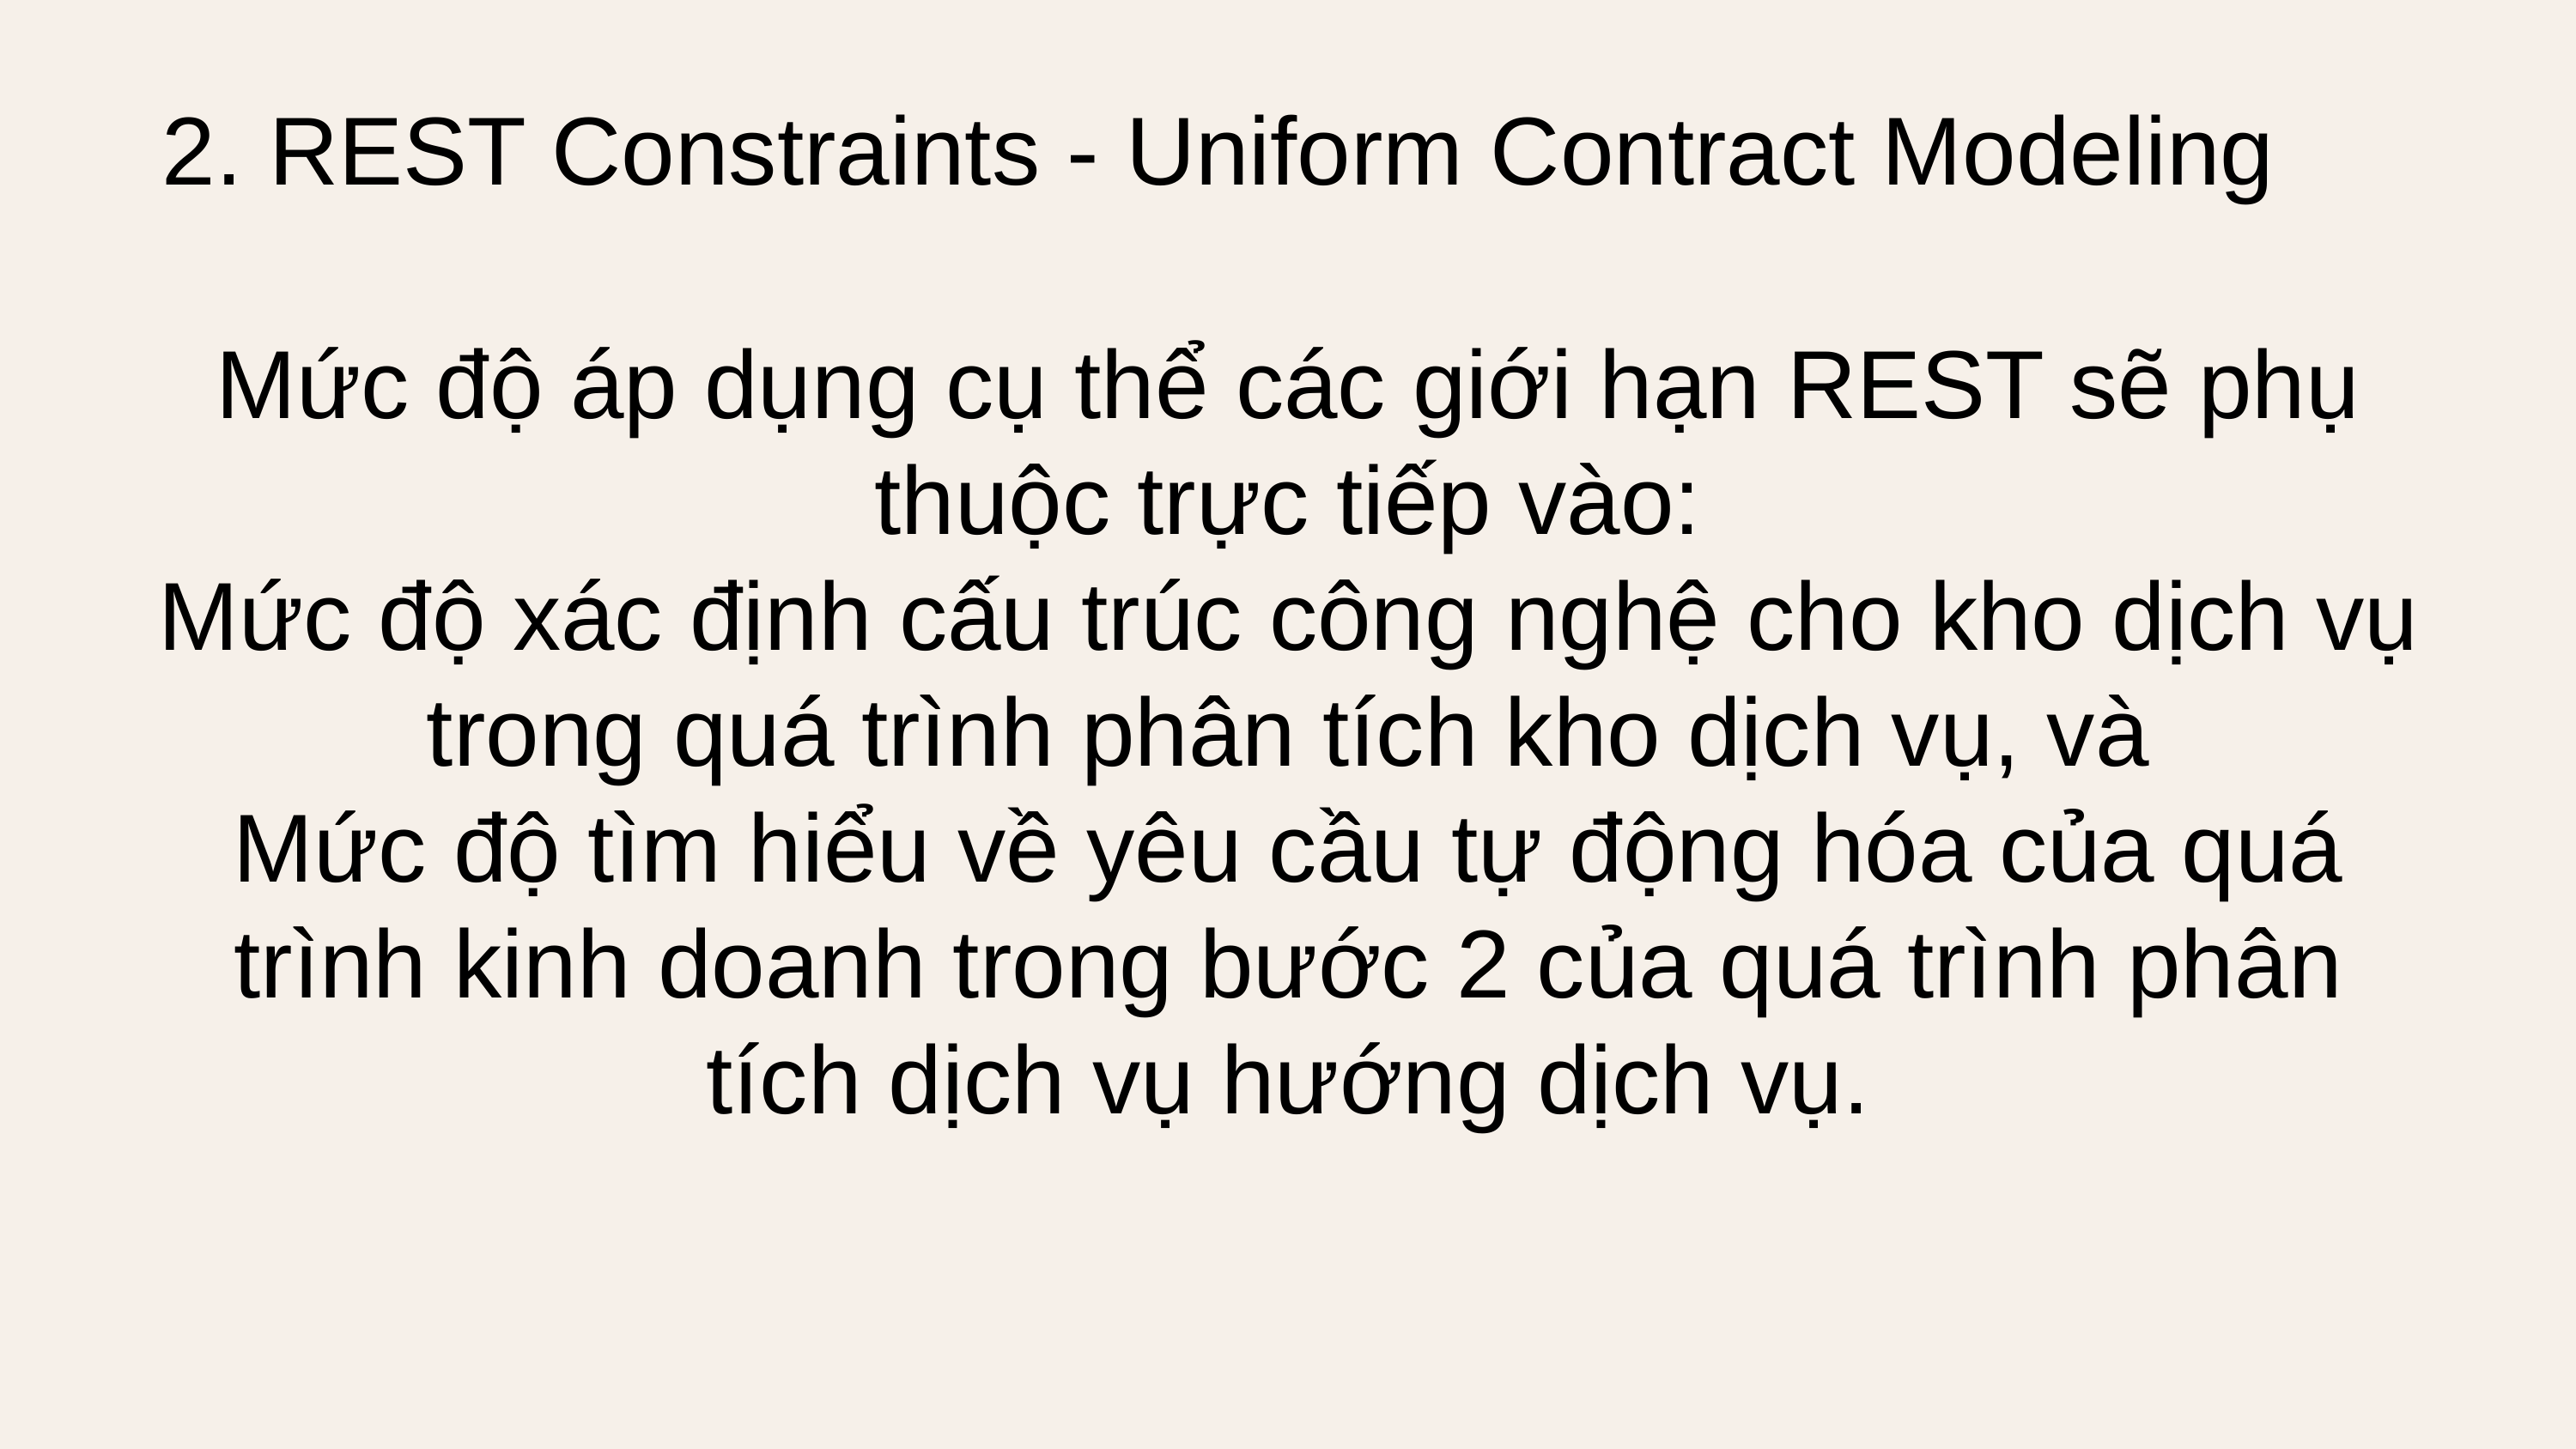

2. REST Constraints - Uniform Contract Modeling
Mức độ áp dụng cụ thể các giới hạn REST sẽ phụ thuộc trực tiếp vào:
Mức độ xác định cấu trúc công nghệ cho kho dịch vụ trong quá trình phân tích kho dịch vụ, và
Mức độ tìm hiểu về yêu cầu tự động hóa của quá trình kinh doanh trong bước 2 của quá trình phân tích dịch vụ hướng dịch vụ.